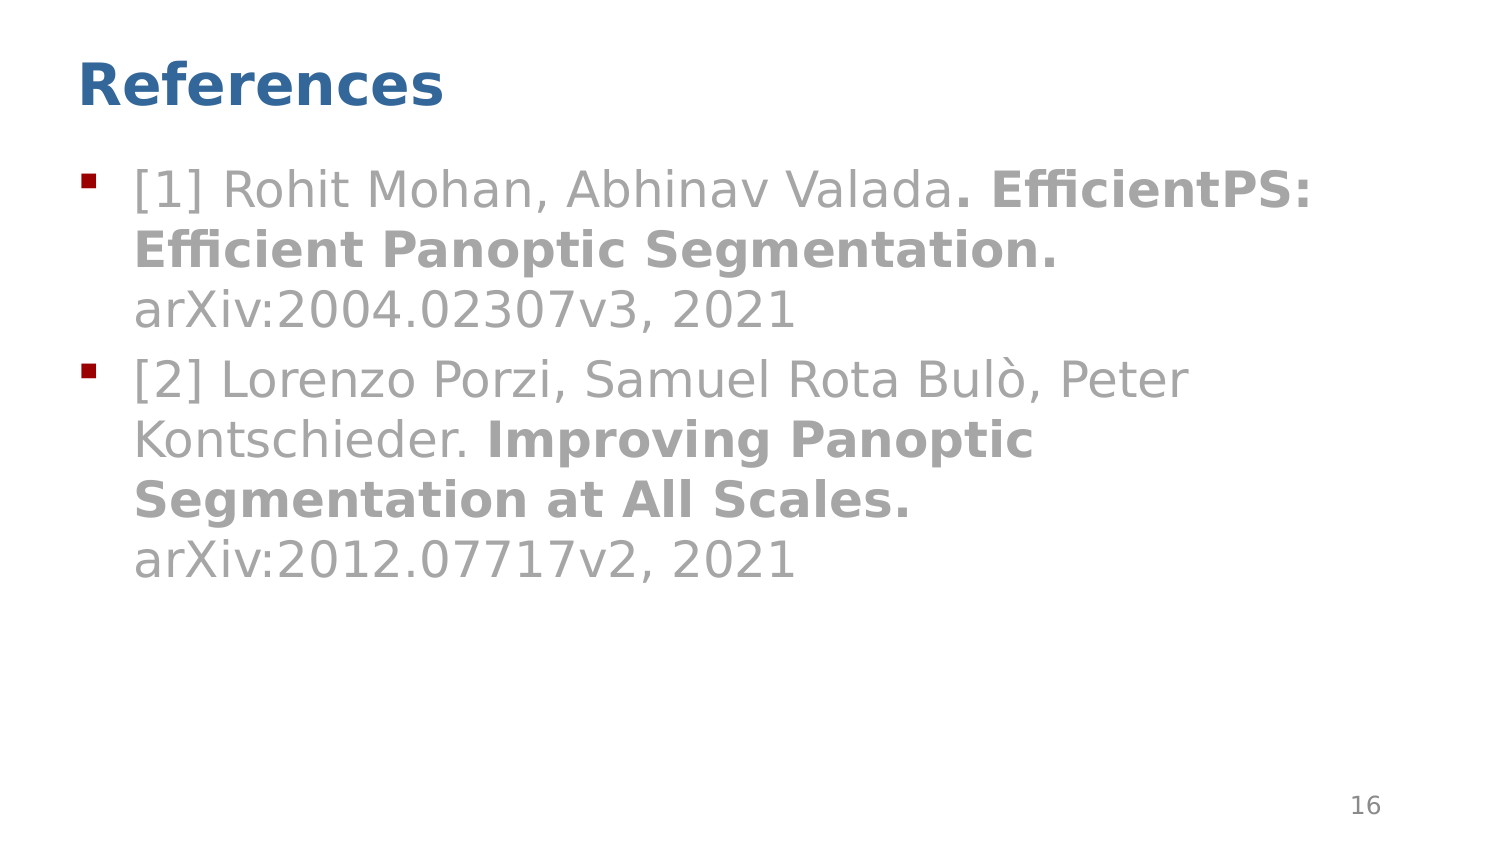

# References
[1] Rohit Mohan, Abhinav Valada. EfficientPS: Efficient Panoptic Segmentation. arXiv:2004.02307v3, 2021
[2] Lorenzo Porzi, Samuel Rota Bulò, Peter Kontschieder. Improving Panoptic Segmentation at All Scales. arXiv:2012.07717v2, 2021

16